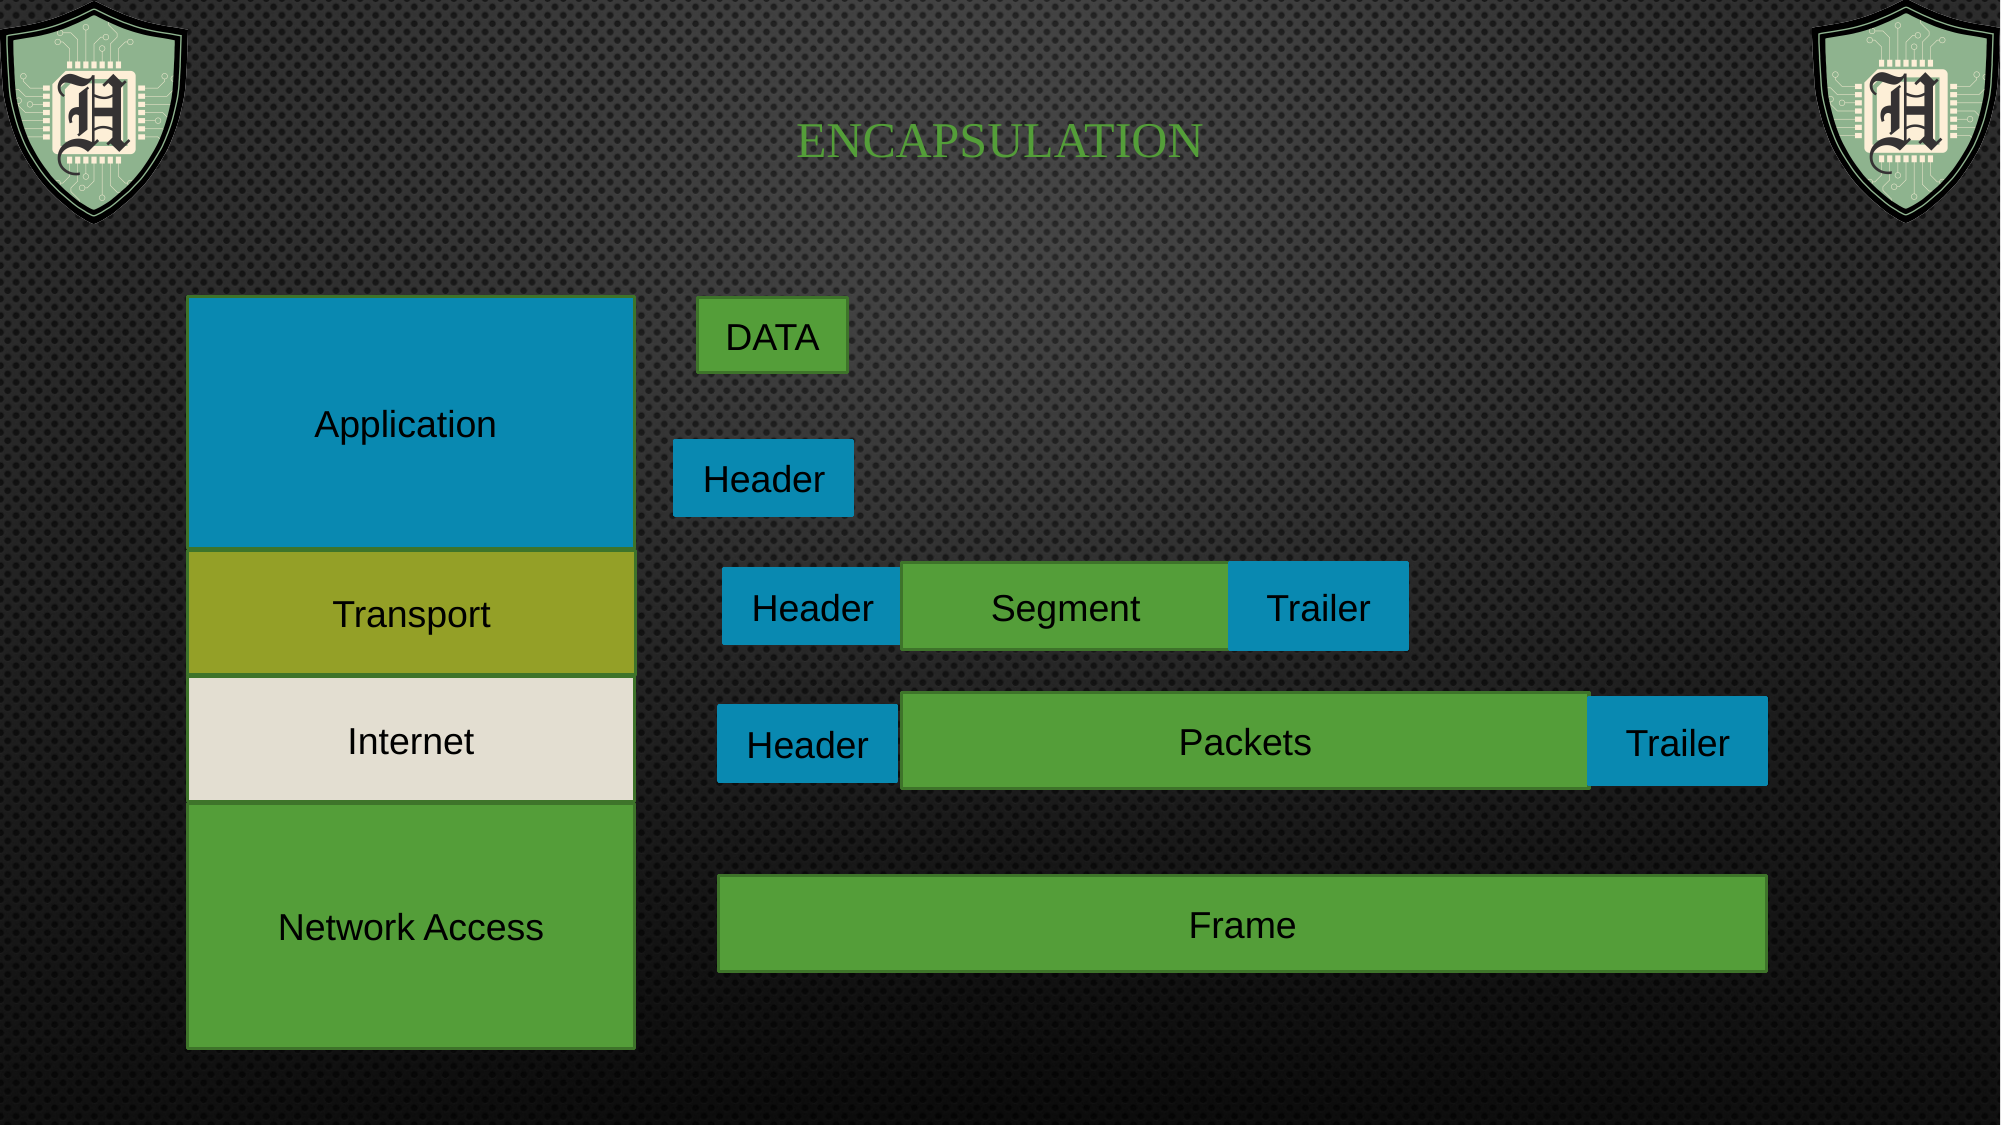

# Encapsulation
Application
Transport
Internet
Network Access
DATA
Header
Segment
Trailer
Header
Packets
Trailer
Header
Frame